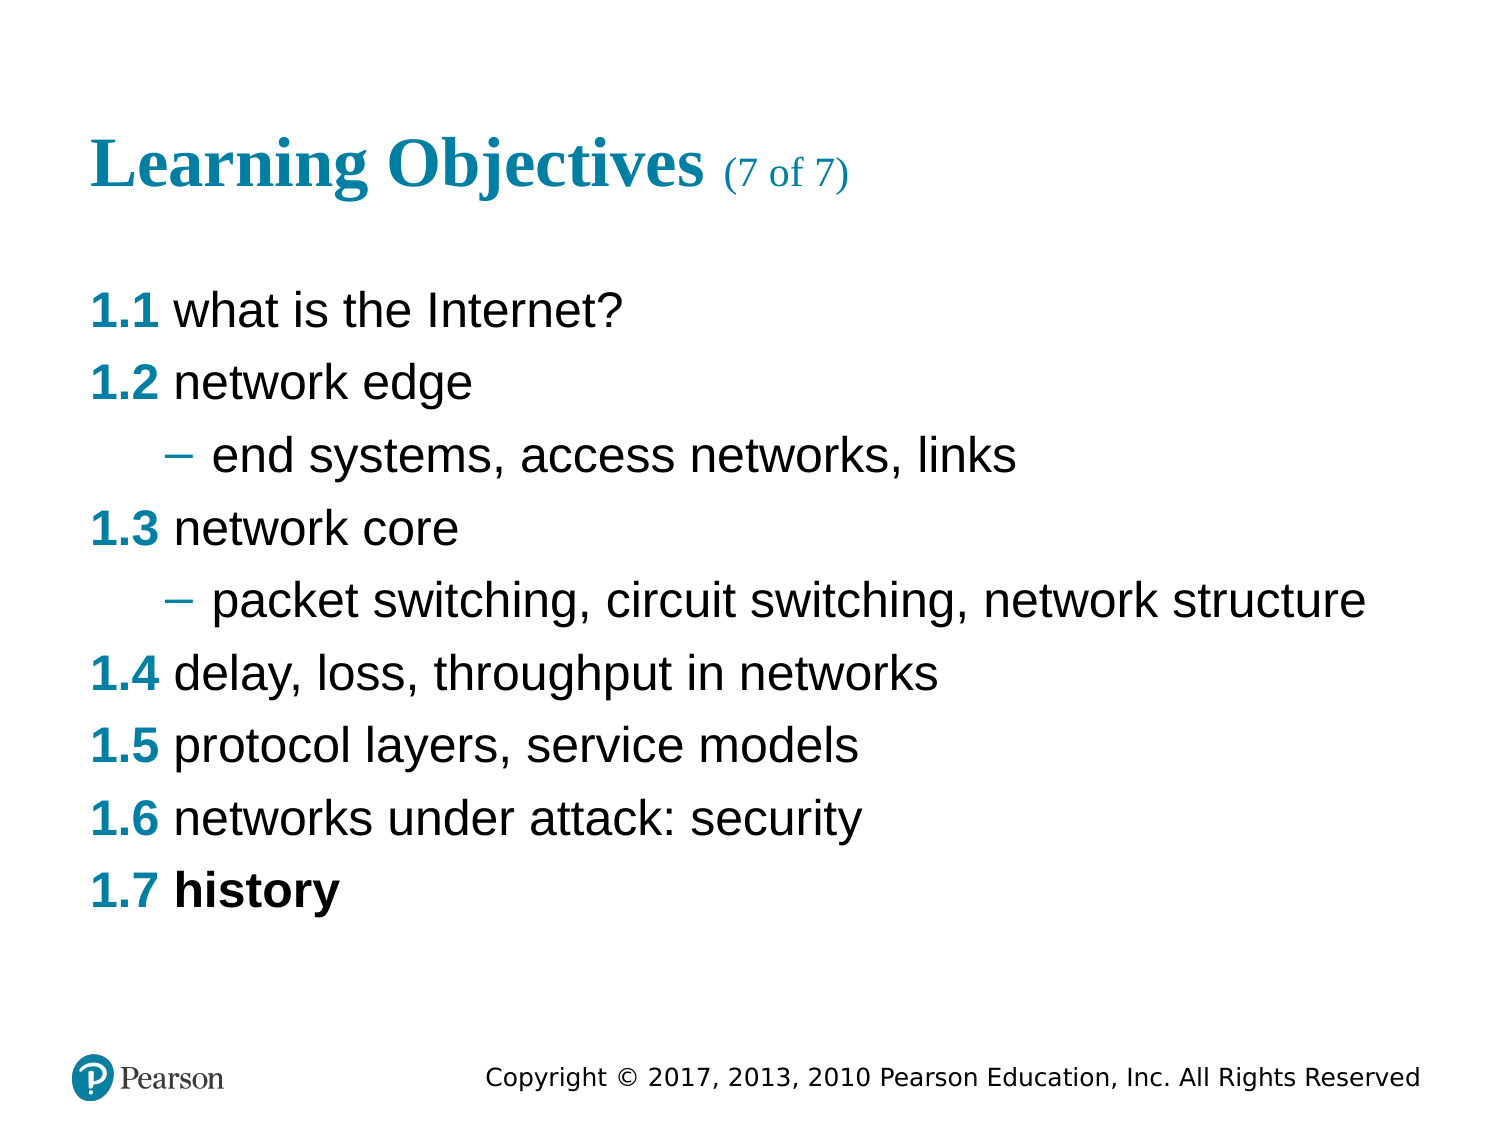

# Learning Objectives (7 of 7)
1.1 what is the Internet?
1.2 network edge
end systems, access networks, links
1.3 network core
packet switching, circuit switching, network structure
1.4 delay, loss, throughput in networks
1.5 protocol layers, service models
1.6 networks under attack: security
1.7 history